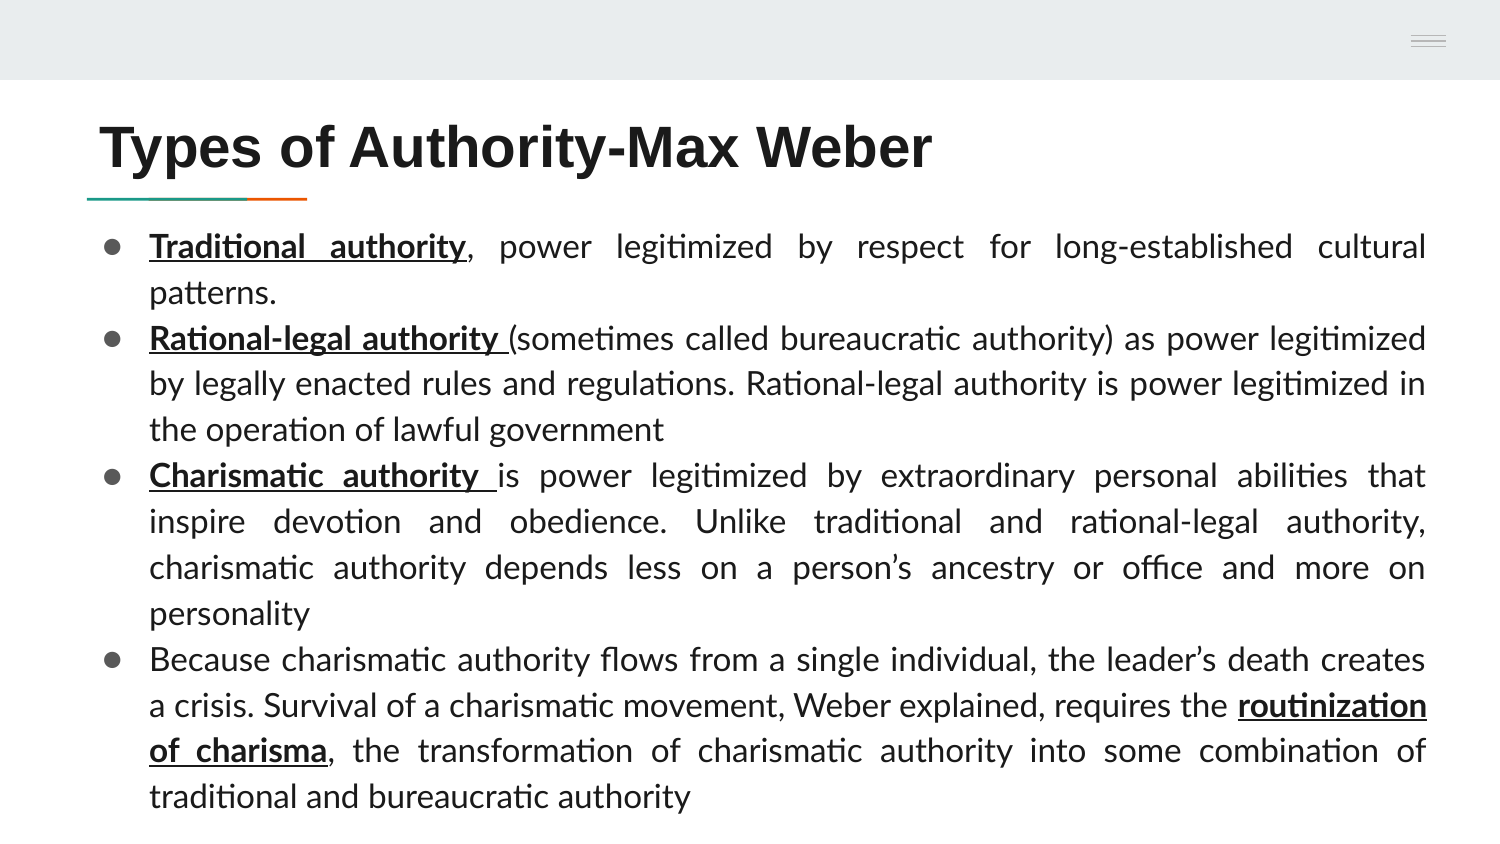

# Types of Authority-Max Weber
Traditional authority, power legitimized by respect for long-established cultural patterns.
Rational-legal authority (sometimes called bureaucratic authority) as power legitimized by legally enacted rules and regulations. Rational-legal authority is power legitimized in the operation of lawful government
Charismatic authority is power legitimized by extraordinary personal abilities that inspire devotion and obedience. Unlike traditional and rational-legal authority, charismatic authority depends less on a person’s ancestry or office and more on personality
Because charismatic authority flows from a single individual, the leader’s death creates a crisis. Survival of a charismatic movement, Weber explained, requires the routinization of charisma, the transformation of charismatic authority into some combination of traditional and bureaucratic authority